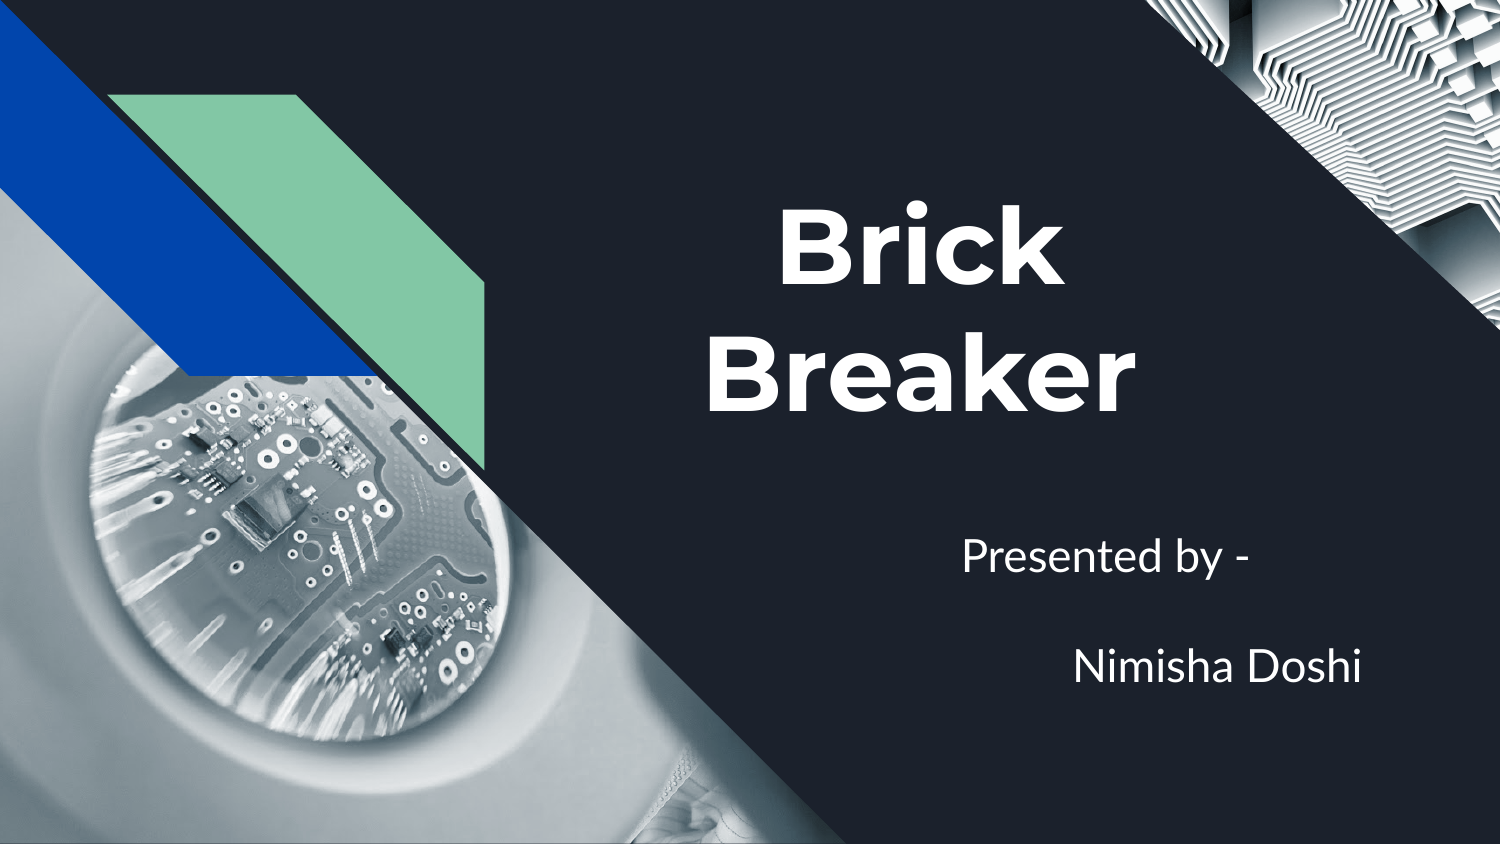

# Brick Breaker
Presented by -

                                   Nimisha Doshi